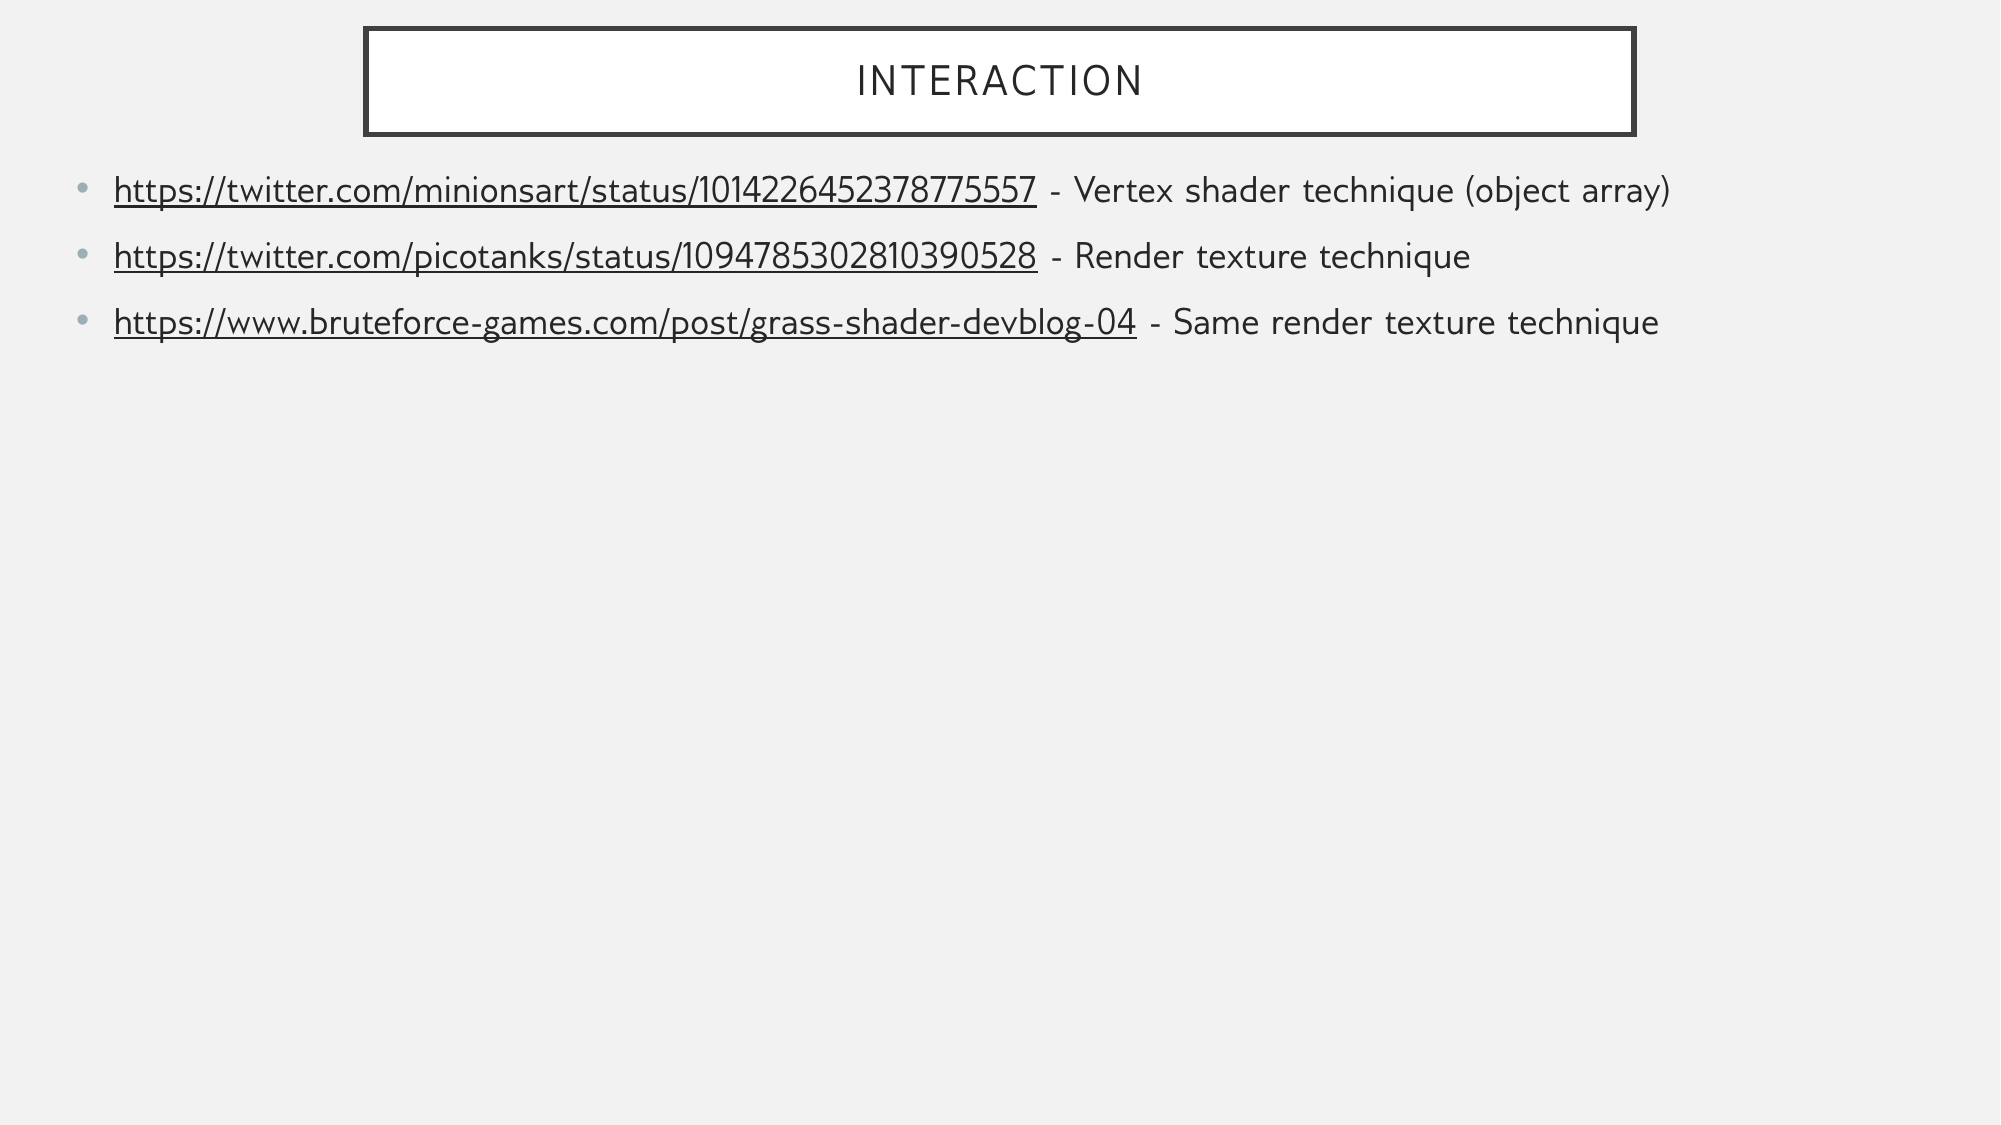

# Interaction
https://twitter.com/minionsart/status/1014226452378775557 - Vertex shader technique (object array)
https://twitter.com/picotanks/status/1094785302810390528 - Render texture technique
https://www.bruteforce-games.com/post/grass-shader-devblog-04 - Same render texture technique